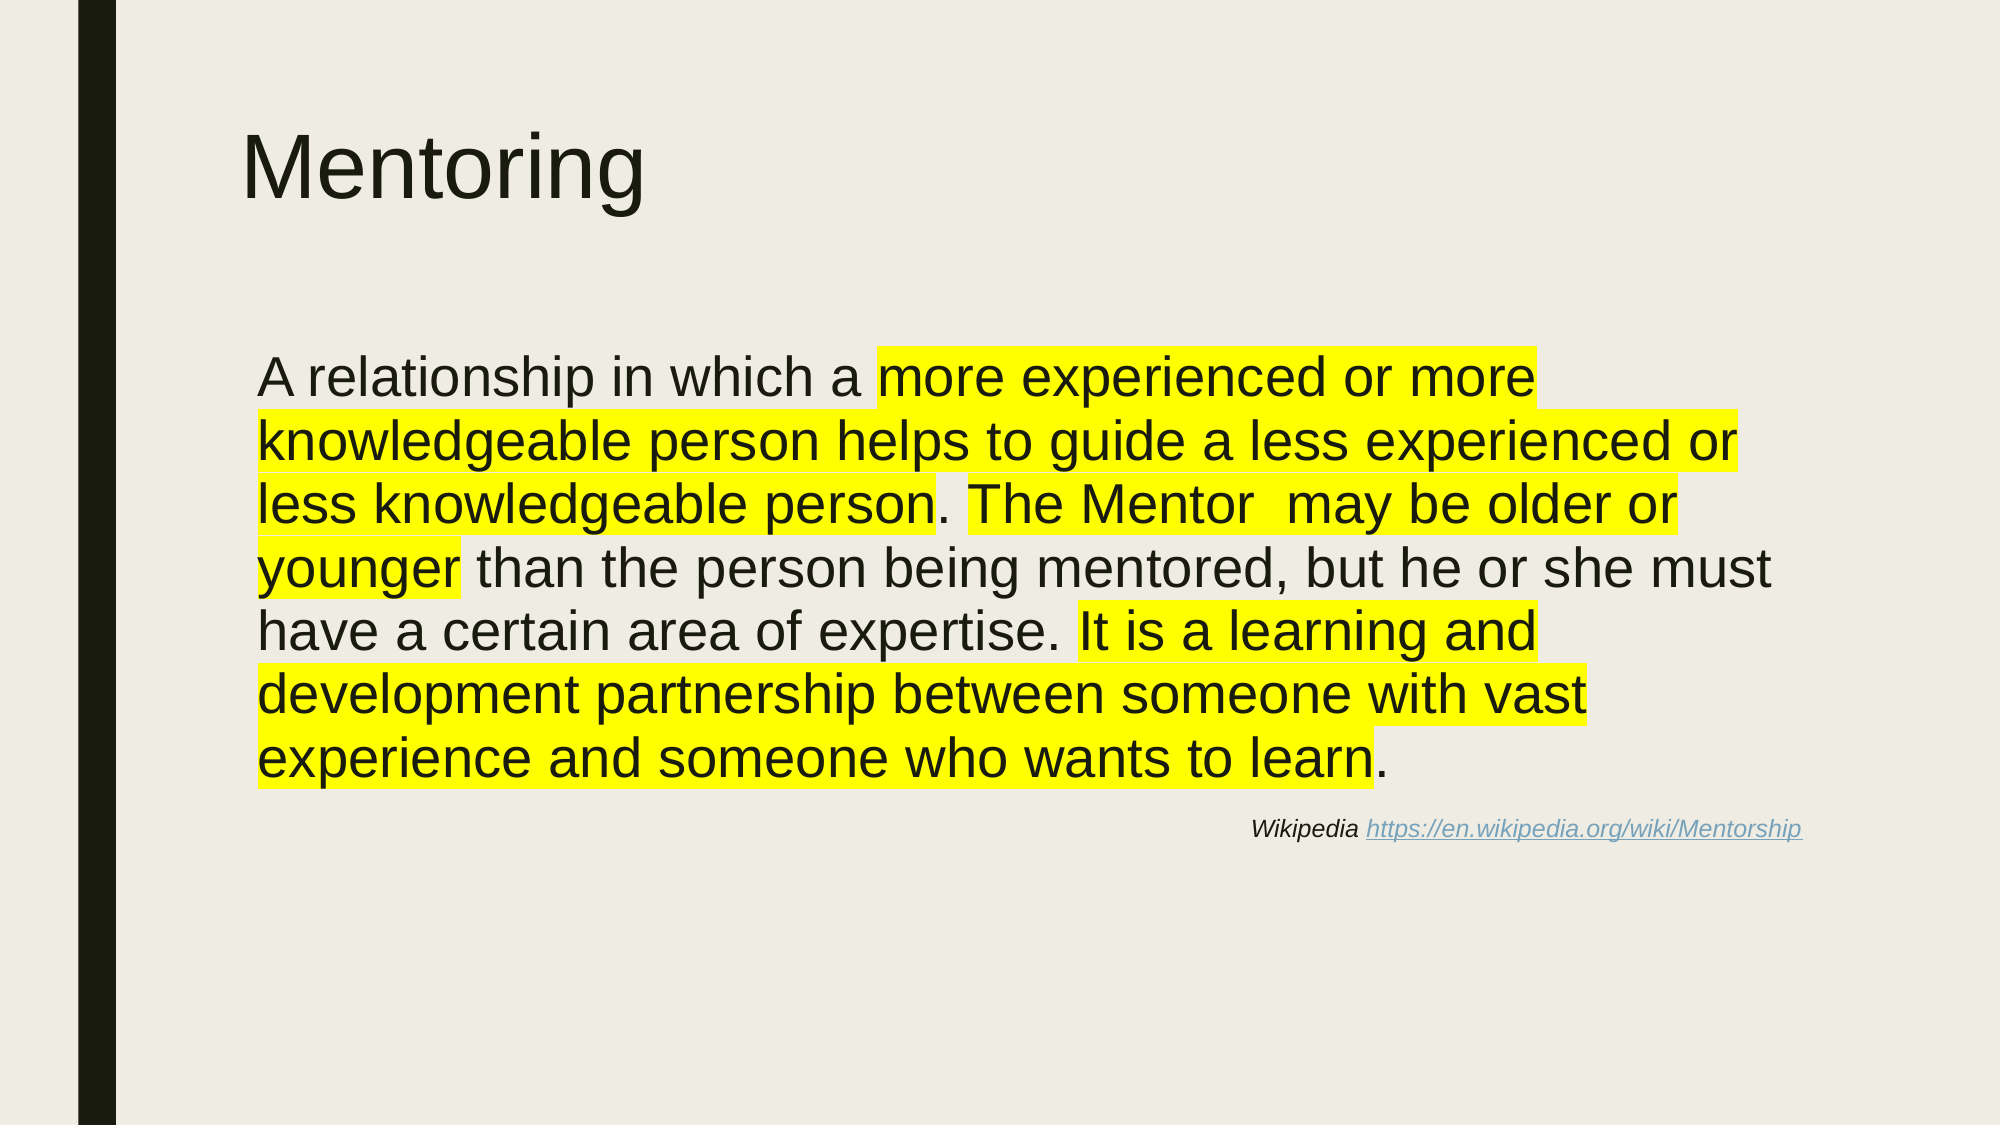

# Mentoring
A relationship in which a more experienced or more knowledgeable person helps to guide a less experienced or less knowledgeable person. The Mentor  may be older or younger than the person being mentored, but he or she must have a certain area of expertise. It is a learning and development partnership between someone with vast experience and someone who wants to learn.
Wikipedia https://en.wikipedia.org/wiki/Mentorship